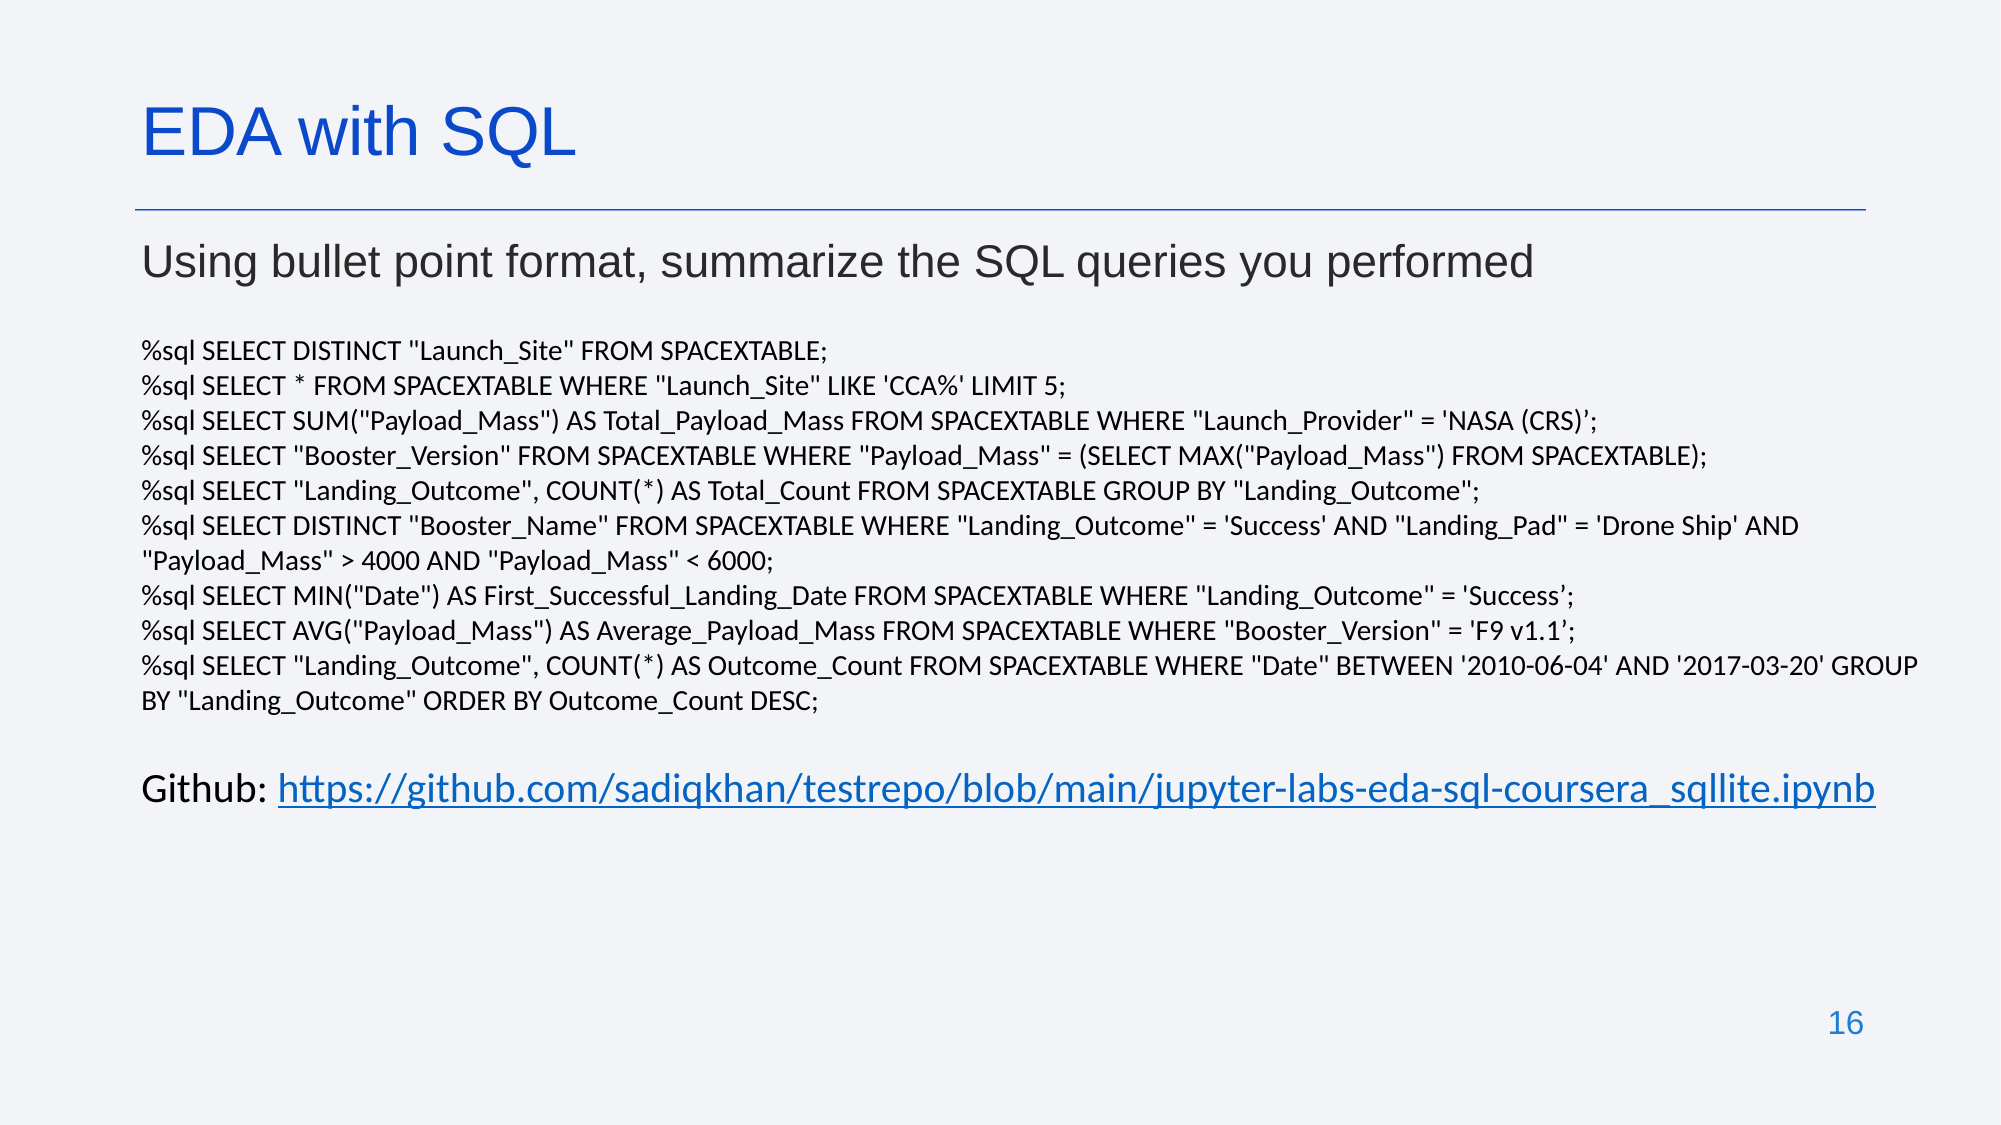

EDA with SQL
Using bullet point format, summarize the SQL queries you performed

%sql SELECT DISTINCT "Launch_Site" FROM SPACEXTABLE;
%sql SELECT * FROM SPACEXTABLE WHERE "Launch_Site" LIKE 'CCA%' LIMIT 5;
%sql SELECT SUM("Payload_Mass") AS Total_Payload_Mass FROM SPACEXTABLE WHERE "Launch_Provider" = 'NASA (CRS)’;
%sql SELECT "Booster_Version" FROM SPACEXTABLE WHERE "Payload_Mass" = (SELECT MAX("Payload_Mass") FROM SPACEXTABLE);
%sql SELECT "Landing_Outcome", COUNT(*) AS Total_Count FROM SPACEXTABLE GROUP BY "Landing_Outcome";
%sql SELECT DISTINCT "Booster_Name" FROM SPACEXTABLE WHERE "Landing_Outcome" = 'Success' AND "Landing_Pad" = 'Drone Ship' AND "Payload_Mass" > 4000 AND "Payload_Mass" < 6000;
%sql SELECT MIN("Date") AS First_Successful_Landing_Date FROM SPACEXTABLE WHERE "Landing_Outcome" = 'Success’;
%sql SELECT AVG("Payload_Mass") AS Average_Payload_Mass FROM SPACEXTABLE WHERE "Booster_Version" = 'F9 v1.1’;
%sql SELECT "Landing_Outcome", COUNT(*) AS Outcome_Count FROM SPACEXTABLE WHERE "Date" BETWEEN '2010-06-04' AND '2017-03-20' GROUP BY "Landing_Outcome" ORDER BY Outcome_Count DESC;

Github: https://github.com/sadiqkhan/testrepo/blob/main/jupyter-labs-eda-sql-coursera_sqllite.ipynb

16